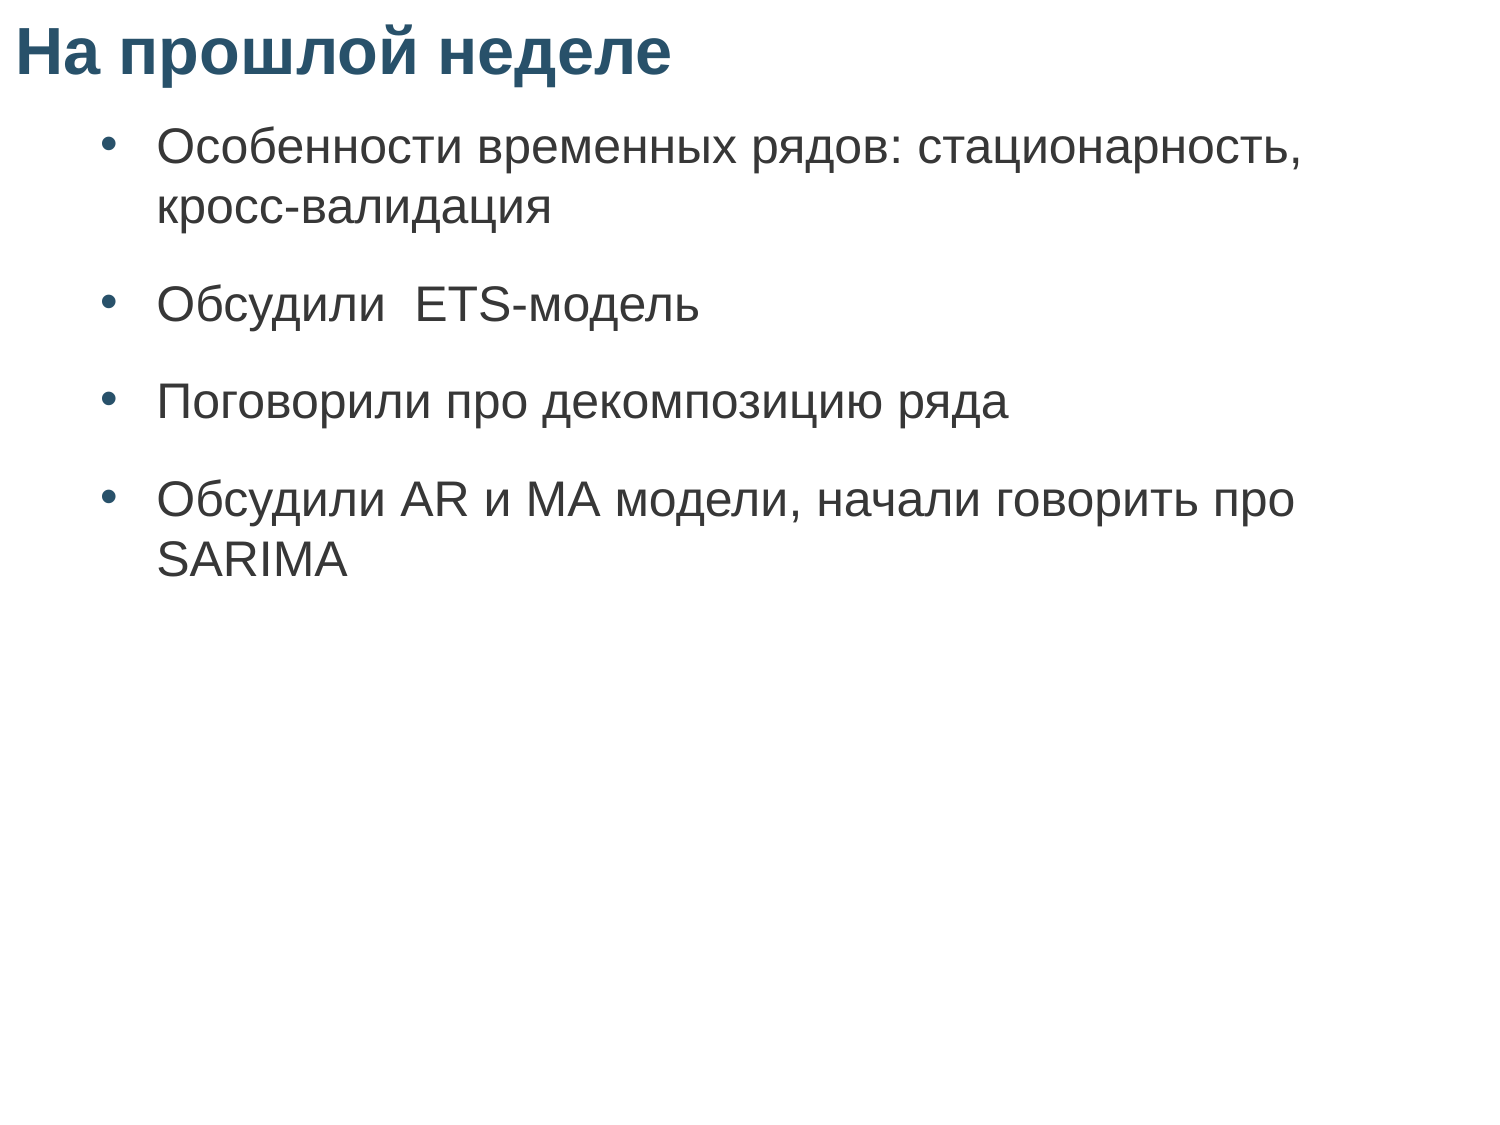

На прошлой неделе
Особенности временных рядов: стационарность,
кросс-валидация
Обсудили  ETS-модель
Поговорили про декомпозицию ряда
Обсудили AR и MA модели, начали говорить про SARIMA